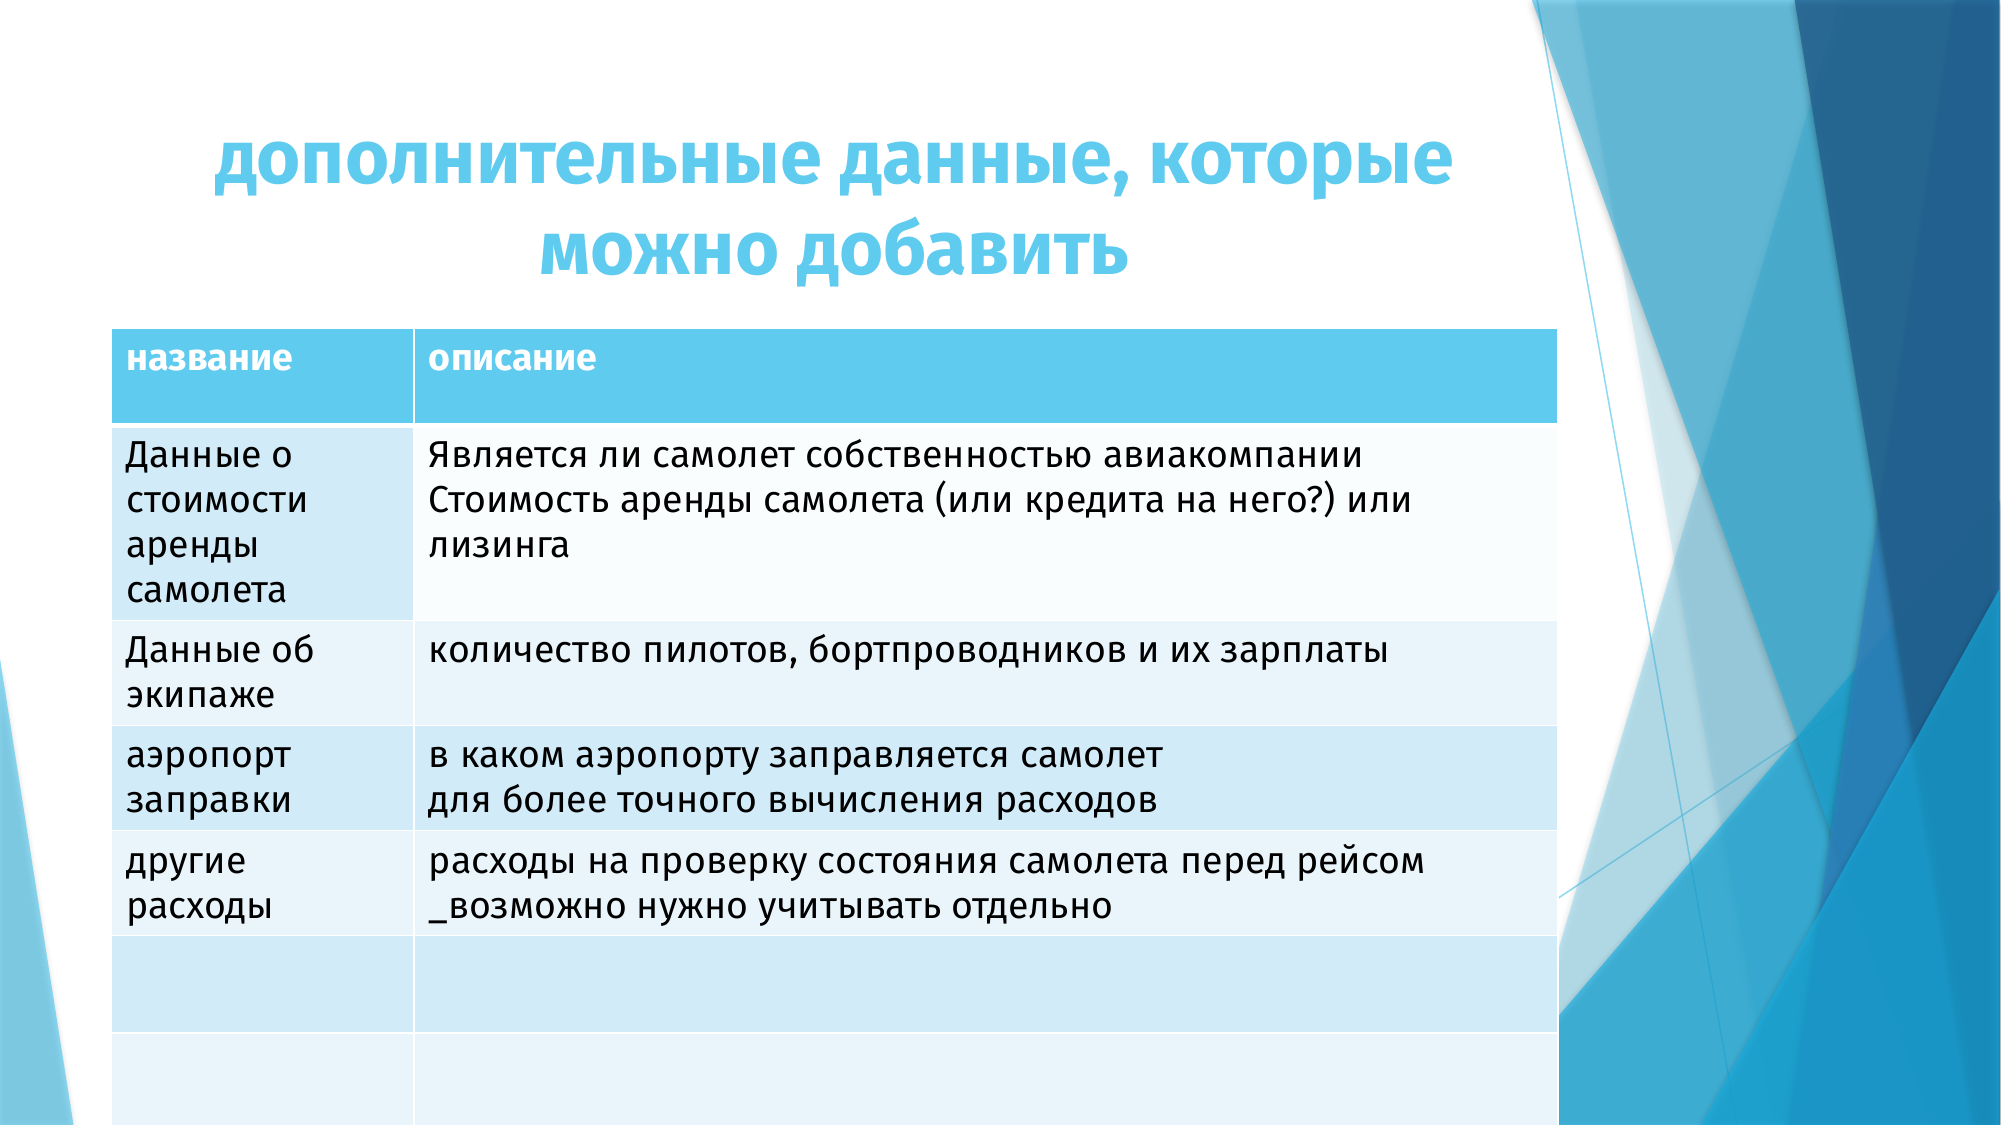

# дополнительные данные, которые можно добавить
| название | описание |
| --- | --- |
| Данные о стоимости аренды самолета | Является ли самолет собственностью авиакомпании Стоимость аренды самолета (или кредита на него?) или лизинга |
| Данные об экипаже | количество пилотов, бортпроводников и их зарплаты |
| аэропорт заправки | в каком аэропорту заправляется самолет для более точного вычисления расходов |
| другие расходы | расходы на проверку состояния самолета перед рейсом \_возможно нужно учитывать отдельно |
|  |  |
|  |  |